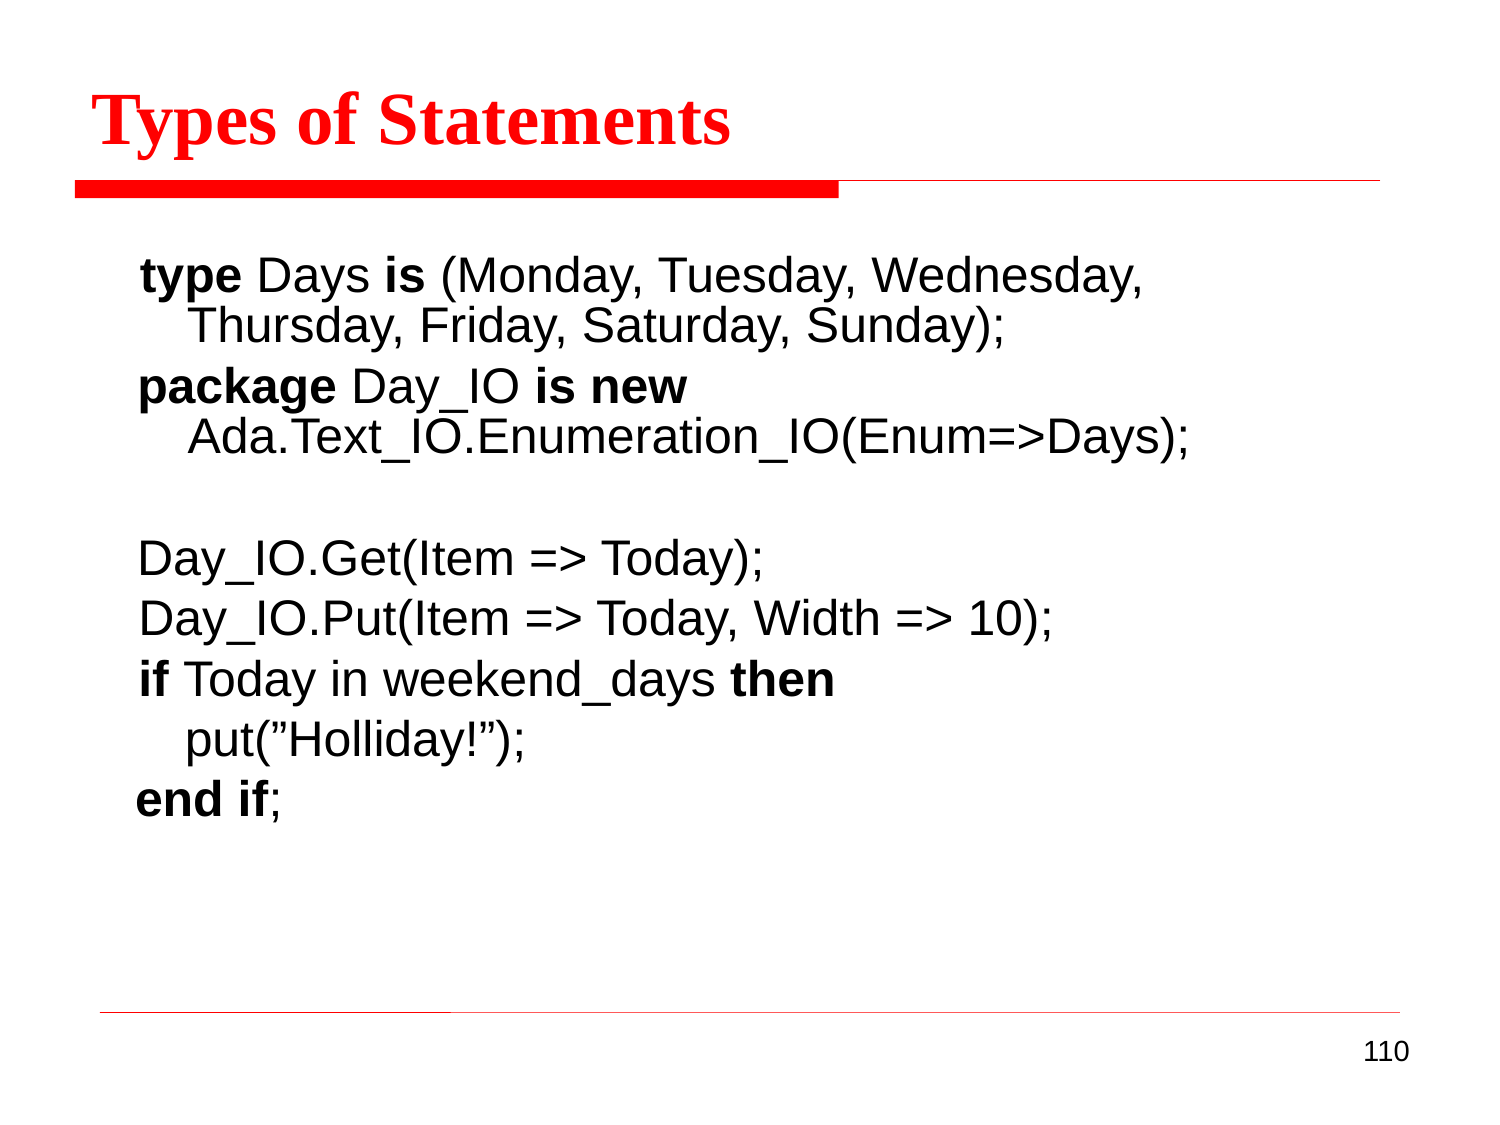

Types of Statements
type Days is (Monday, Tuesday, Wednesday,
Thursday, Friday, Saturday, Sunday);
package Day_IO is new
Ada.Text_IO.Enumeration_IO(Enum=>Days);
Day_IO.Get(Item => Today);
Day_IO.Put(Item => Today, Width => 10);
if Today in weekend_days then
put(”Holliday!”);
end if;
110